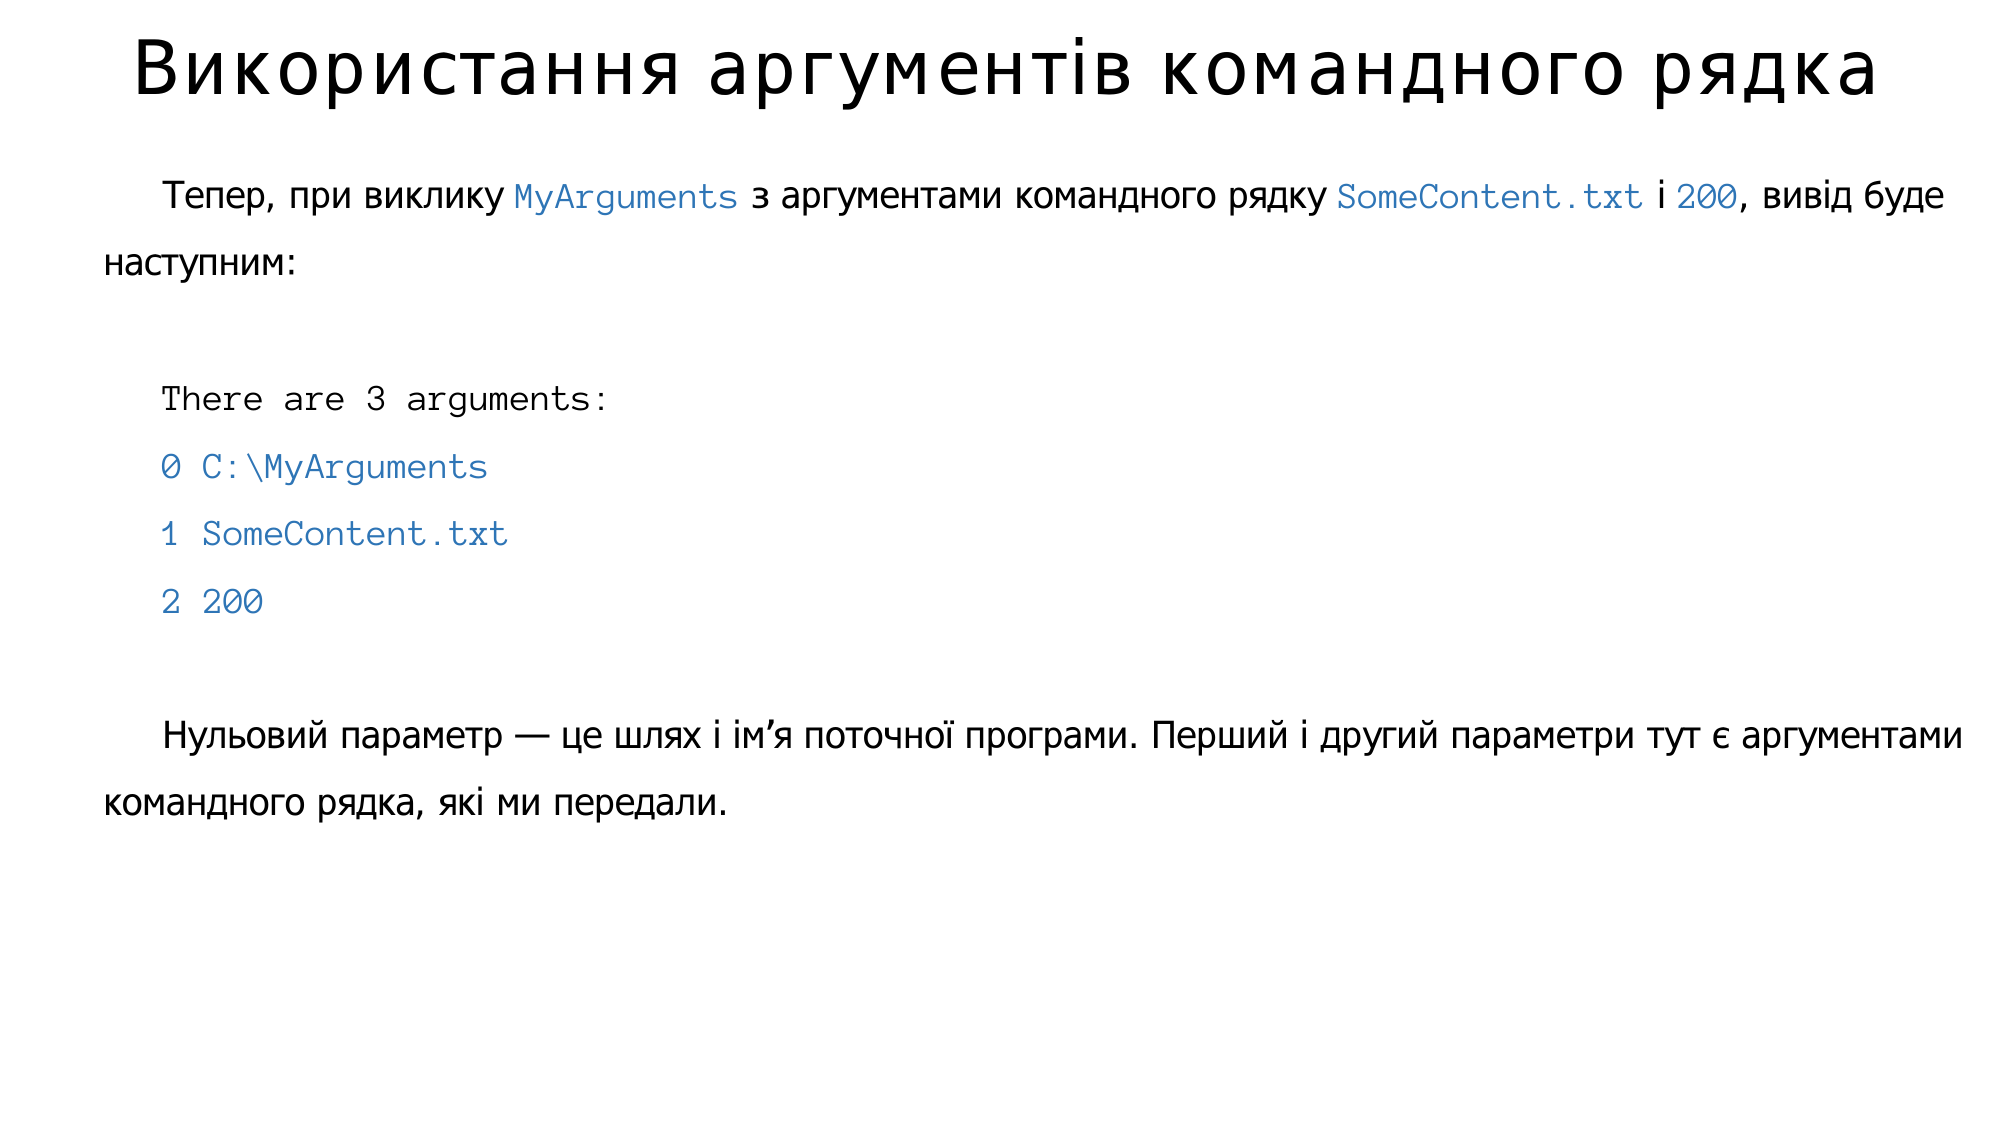

# Використання аргументів командного рядка
Тепер, при виклику MyArguments з аргументами командного рядку SomeContent.txt і 200, вивід буде наступним:

There are 3 arguments:
0 C:\MyArguments
1 SomeContent.txt
2 200

Нульовий параметр — це шлях і ім’я поточної програми. Перший і другий параметри тут є аргументами командного рядка, які ми передали.